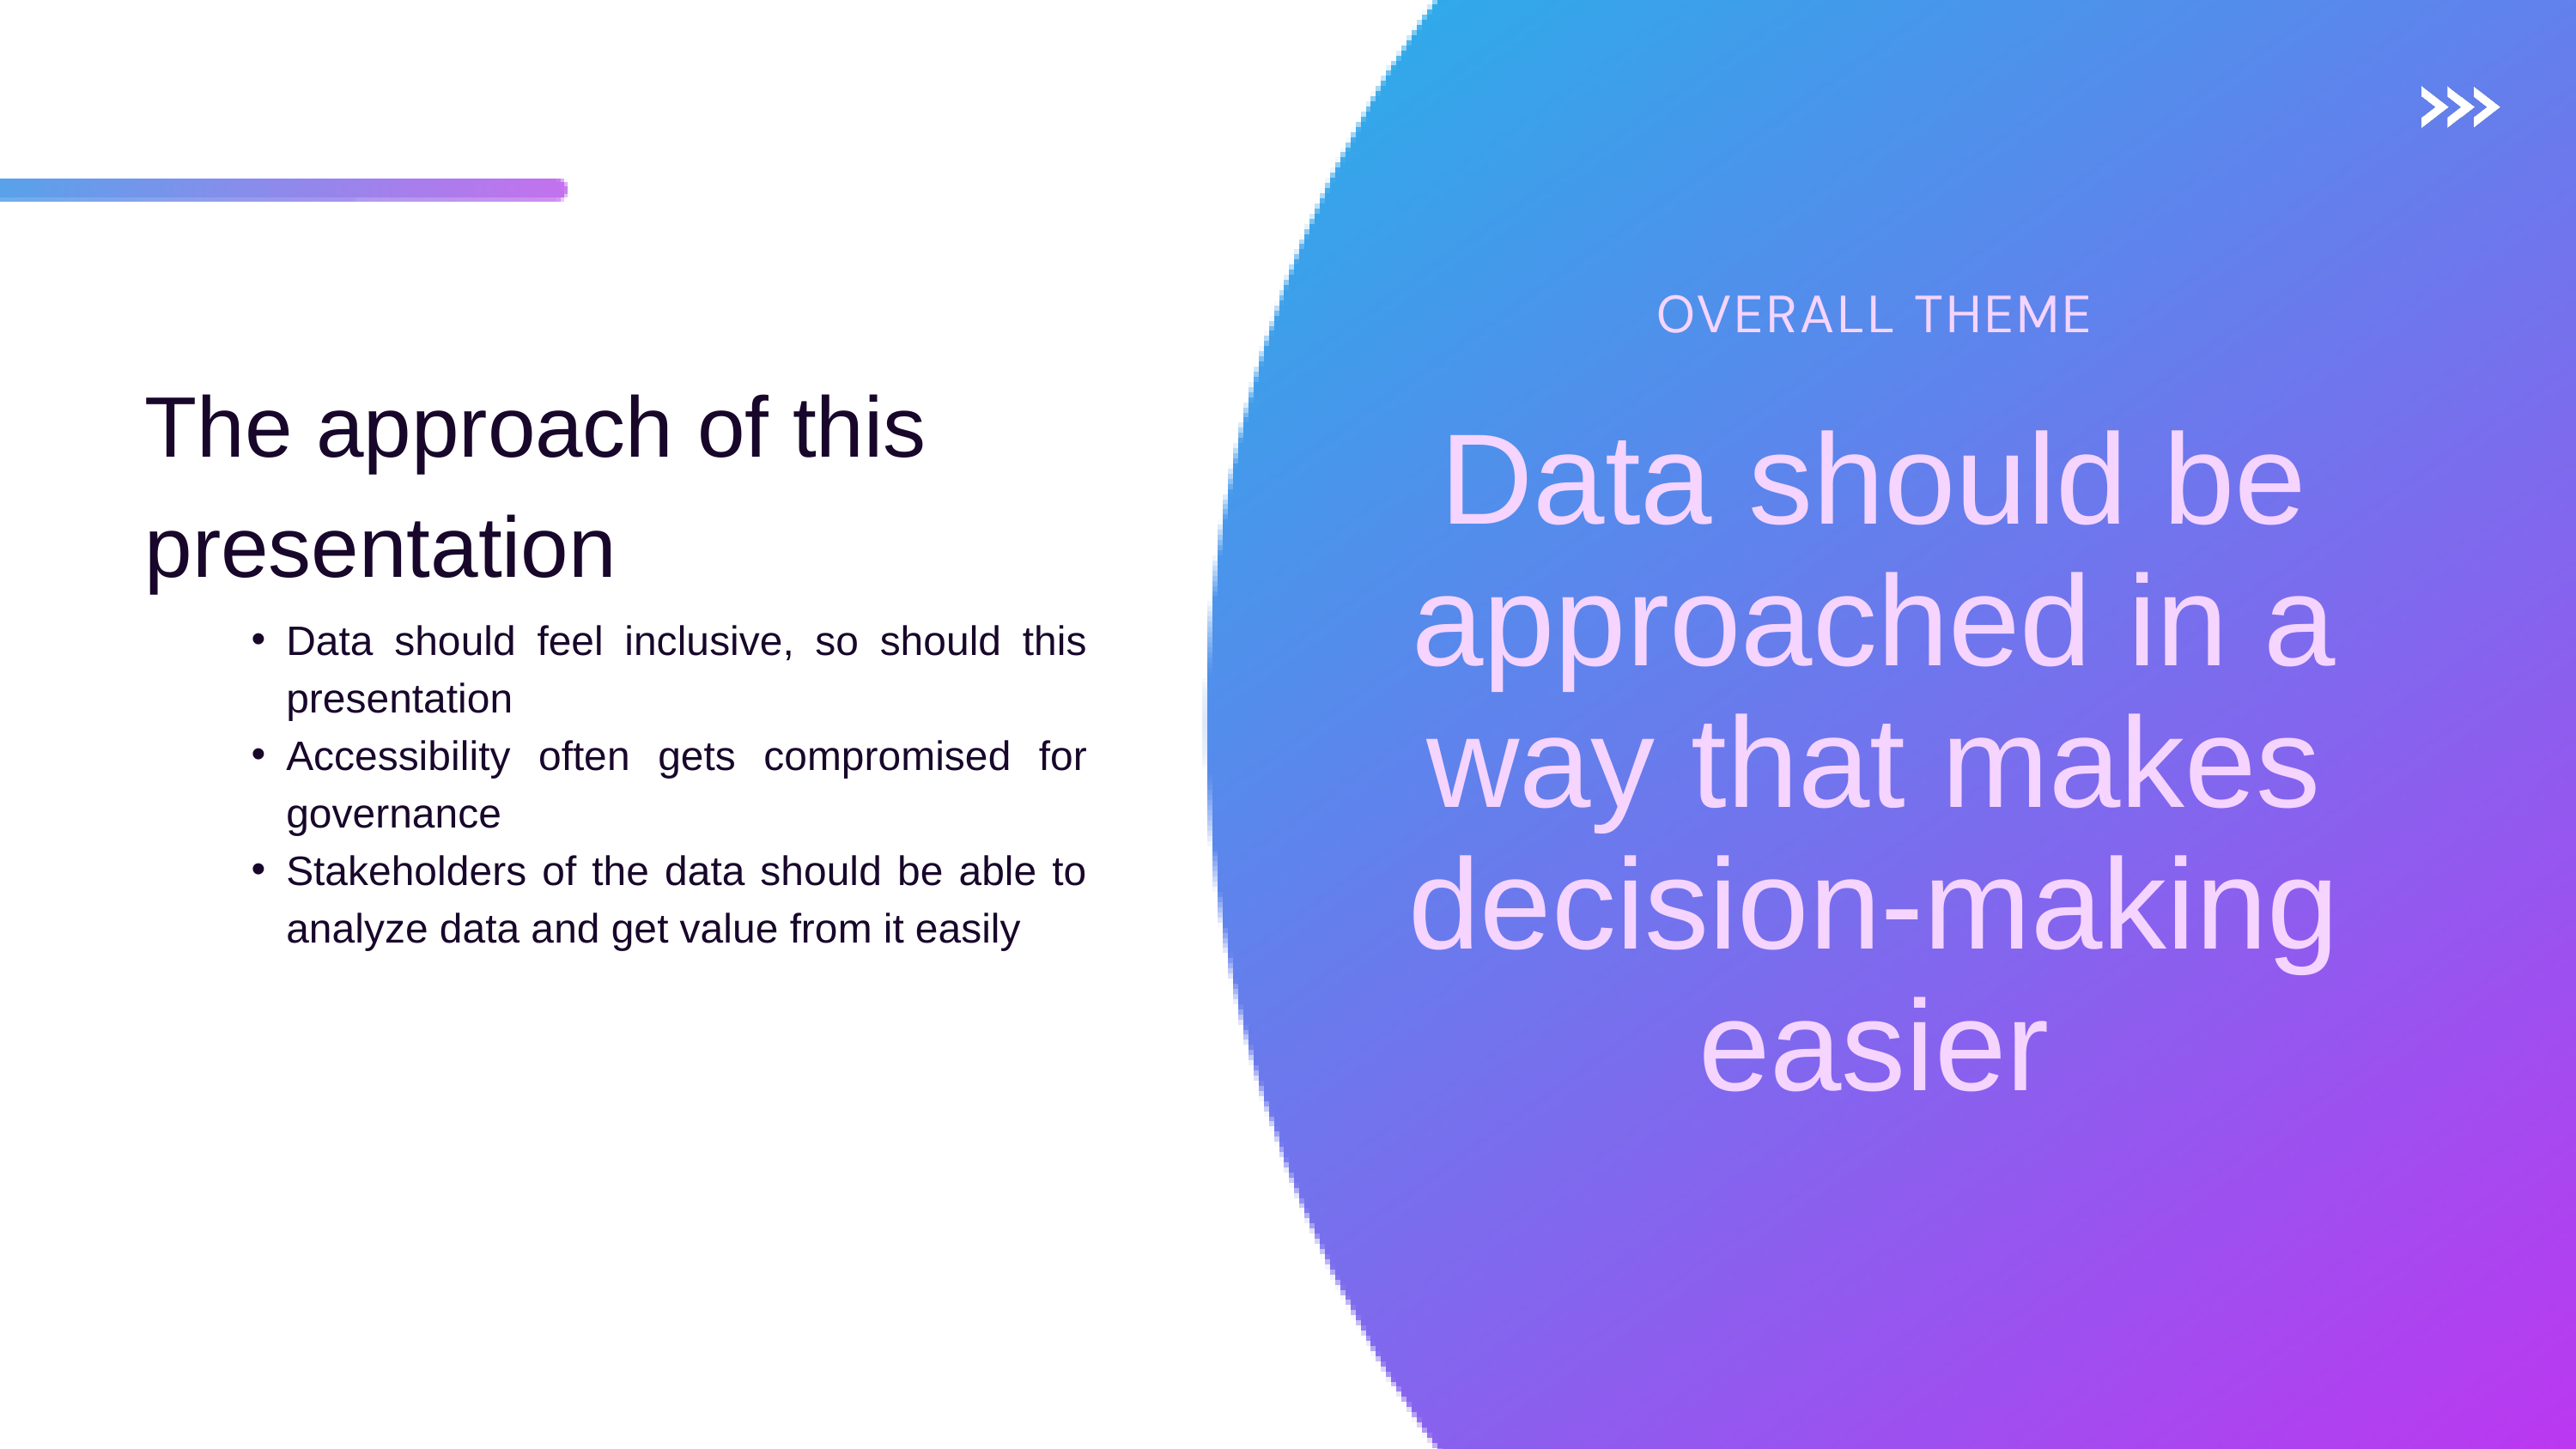

OVERALL THEME
Data should be approached in a way that makes decision-making easier
The approach of this presentation
Data should feel inclusive, so should this presentation
Accessibility often gets compromised for governance
Stakeholders of the data should be able to analyze data and get value from it easily